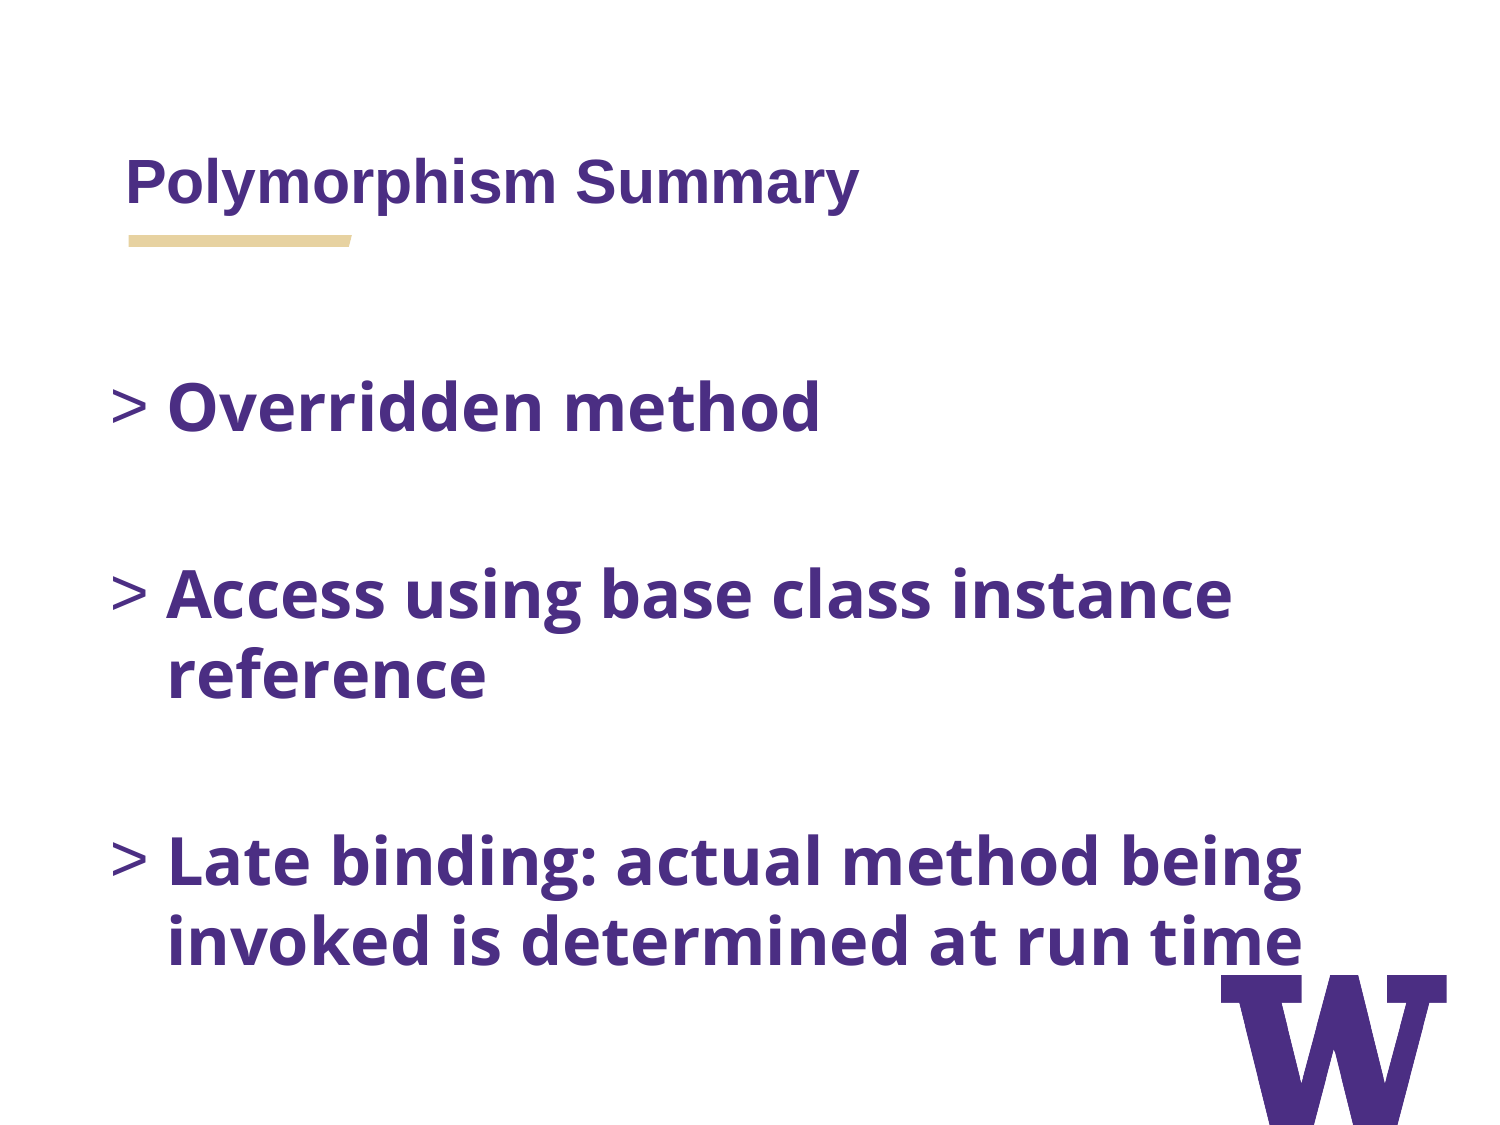

# Polymorphism Summary
Overridden method

Access using base class instance reference

Late binding: actual method being invoked is determined at run time